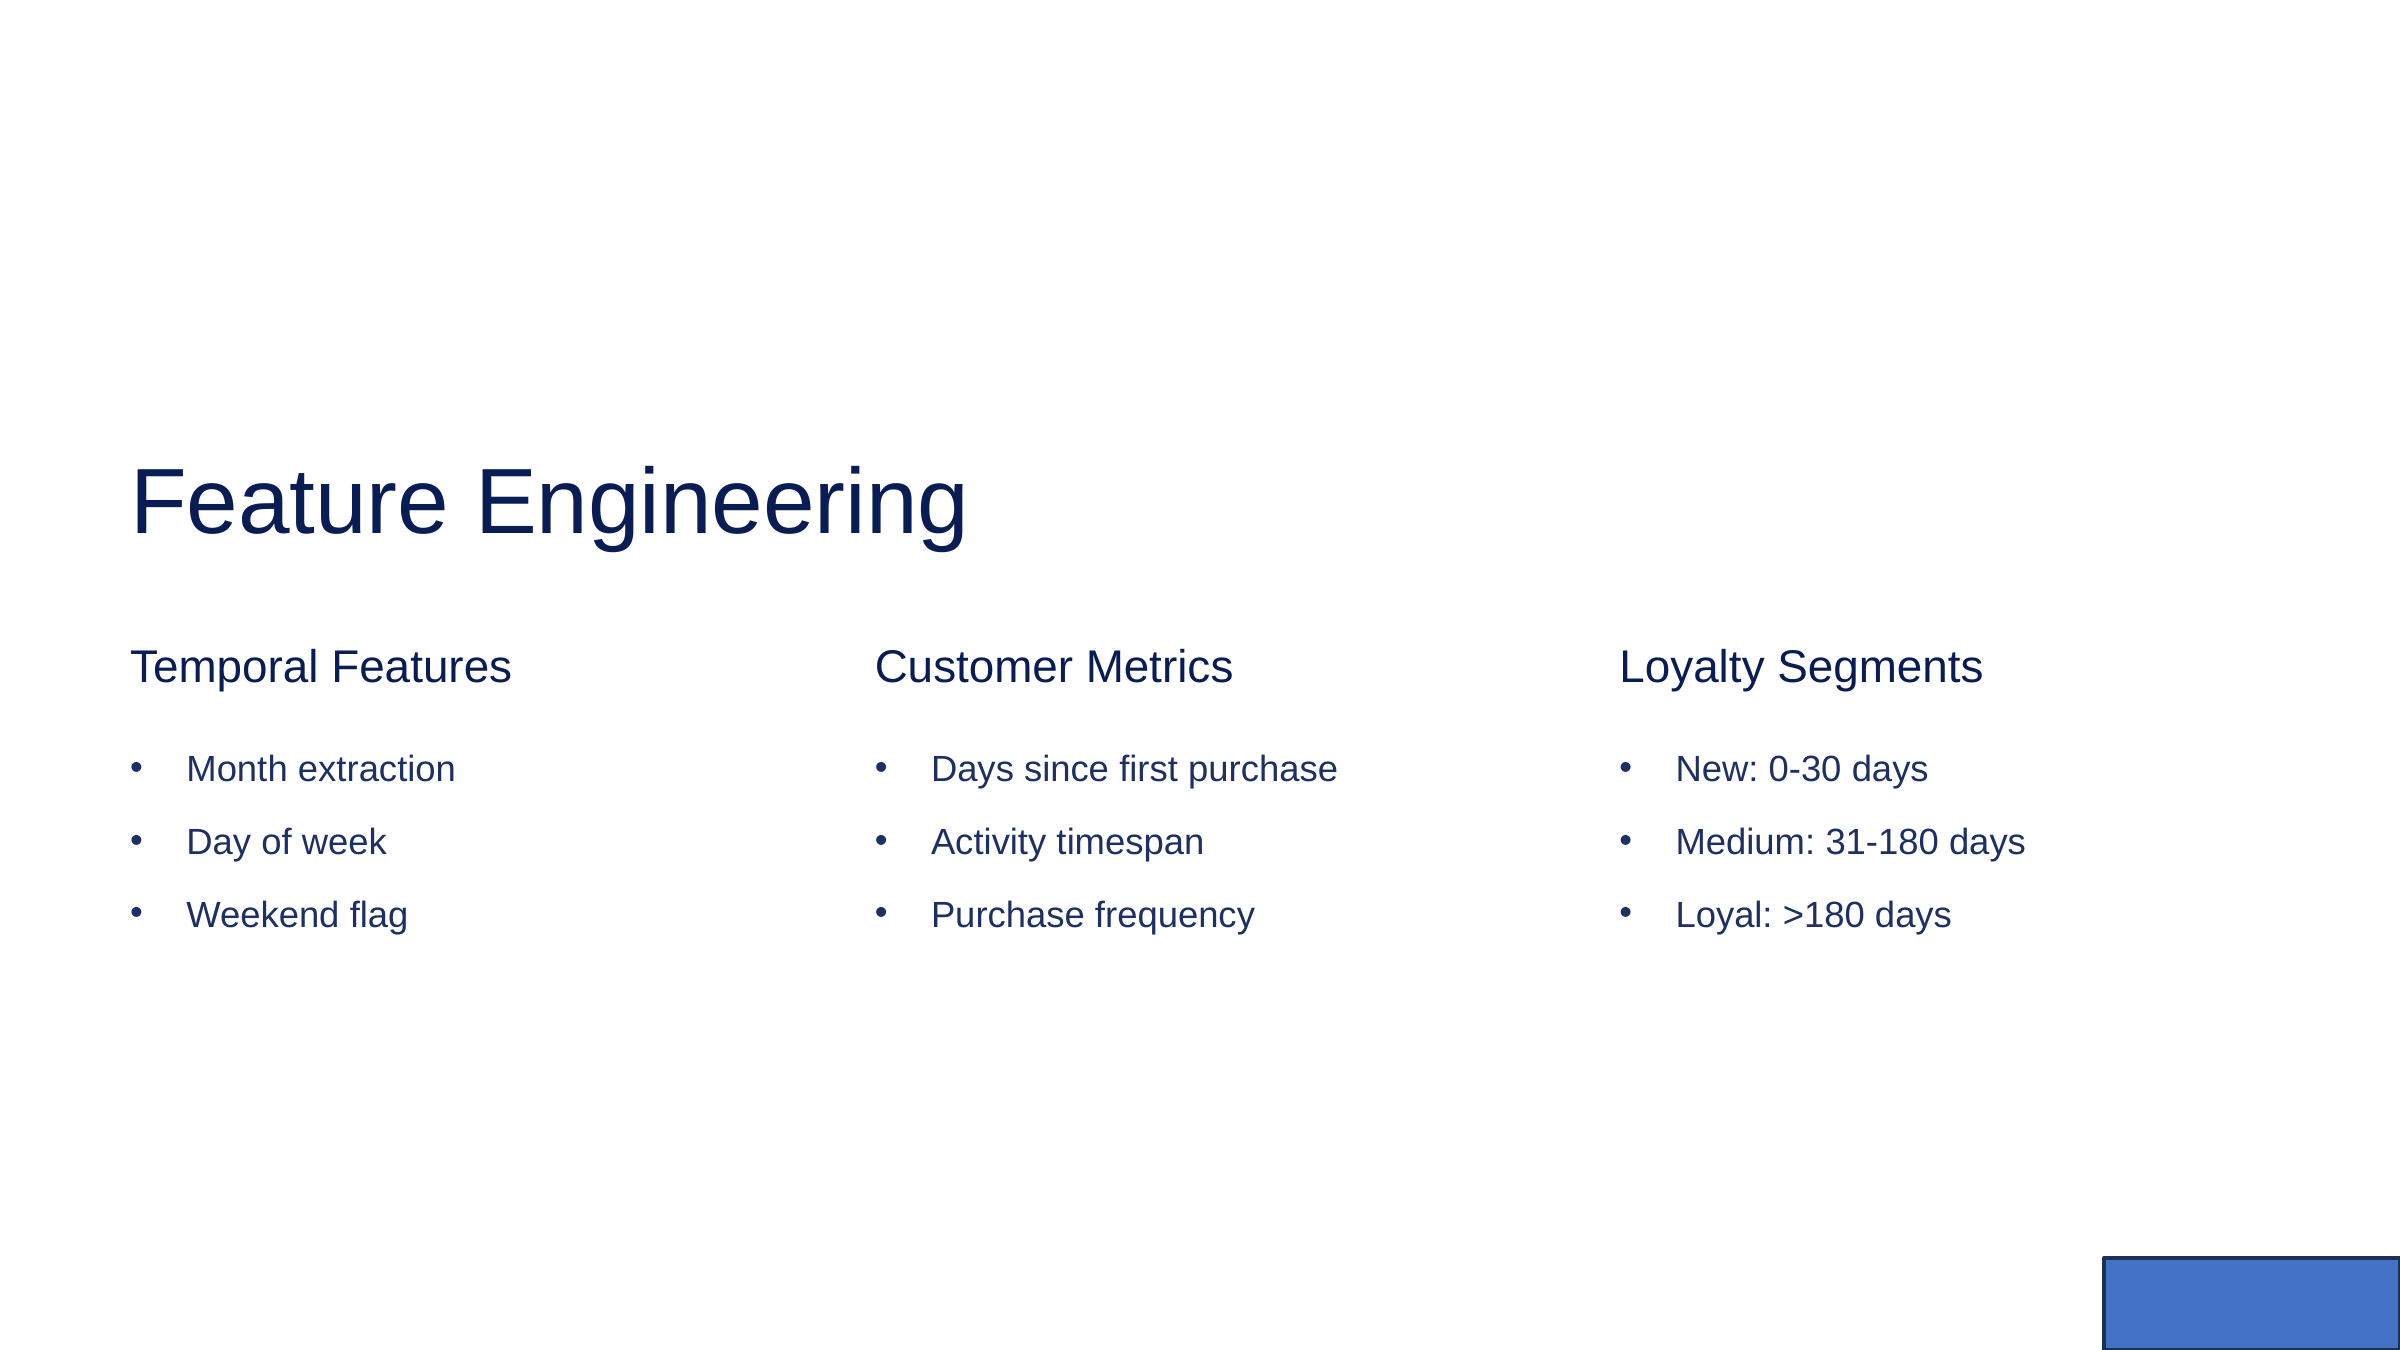

Feature Engineering
Temporal Features
Customer Metrics
Loyalty Segments
Month extraction
Days since first purchase
New: 0-30 days
Day of week
Activity timespan
Medium: 31-180 days
Weekend flag
Purchase frequency
Loyal: >180 days